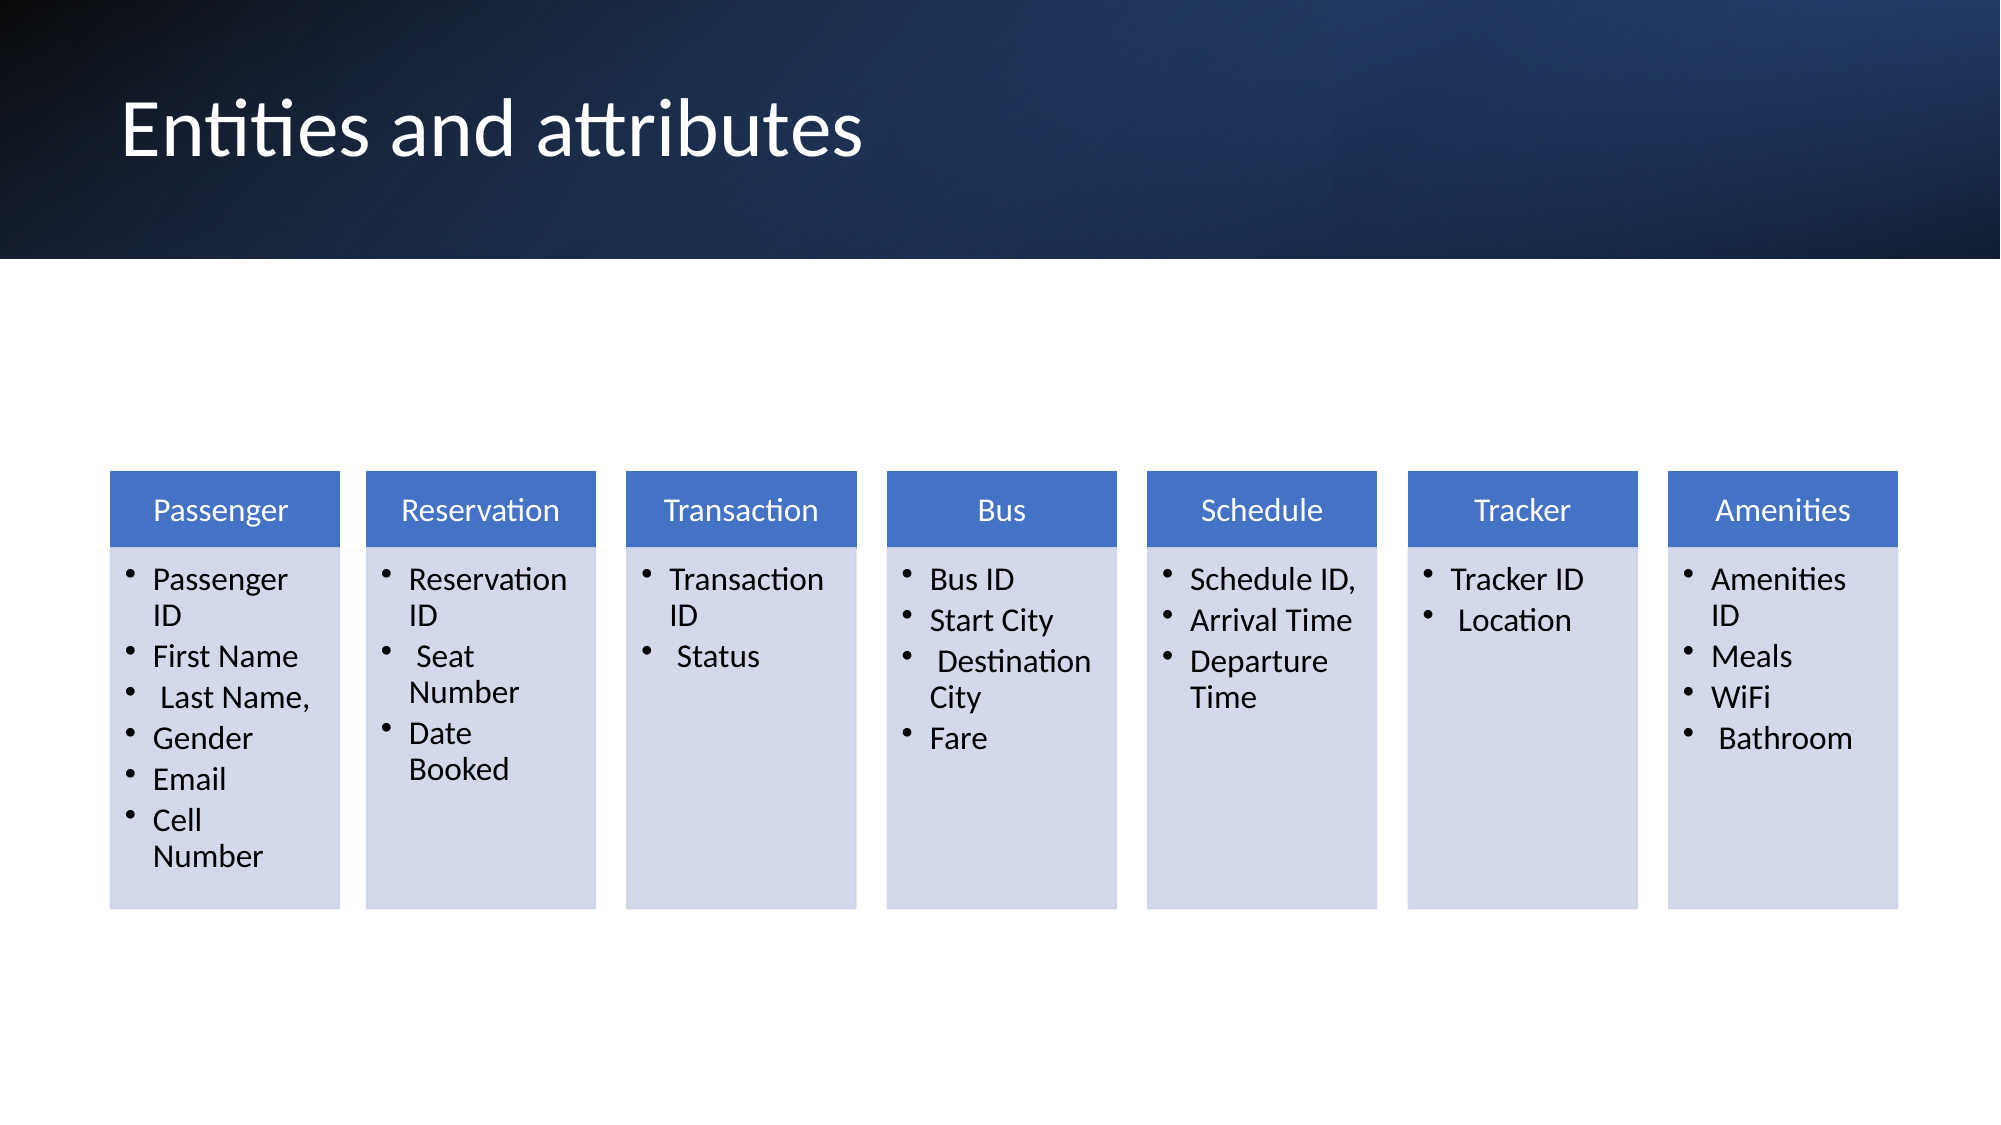

# Entities and attributes
Passenger
Passenger ID
First Name
 Last Name,
Gender
Email
Cell Number
Reservation
Reservation ID
 Seat Number
Date Booked
Transaction
Transaction ID
 Status
Bus
Bus ID
Start City
 Destination City
Fare
Schedule
Schedule ID,
Arrival Time
Departure Time
Tracker
Tracker ID
 Location
Amenities
Amenities ID
Meals
WiFi
 Bathroom